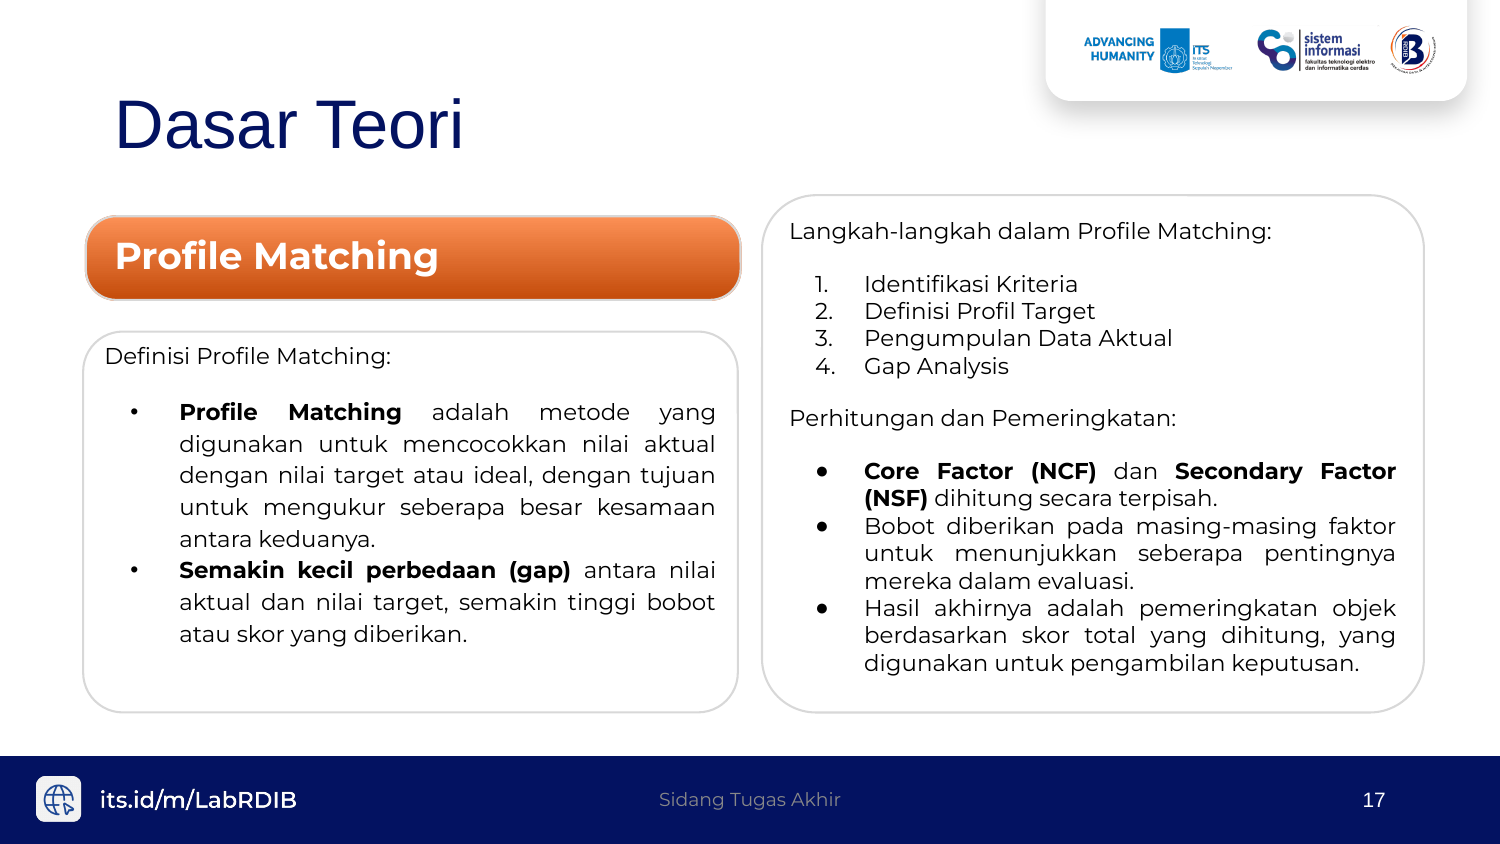

# Dasar Teori
Langkah-langkah dalam Profile Matching:
Identifikasi Kriteria
Definisi Profil Target
Pengumpulan Data Aktual
Gap Analysis
Perhitungan dan Pemeringkatan:
Core Factor (NCF) dan Secondary Factor (NSF) dihitung secara terpisah.
Bobot diberikan pada masing-masing faktor untuk menunjukkan seberapa pentingnya mereka dalam evaluasi.
Hasil akhirnya adalah pemeringkatan objek berdasarkan skor total yang dihitung, yang digunakan untuk pengambilan keputusan.
Profile Matching

Definisi Profile Matching:
Profile Matching adalah metode yang digunakan untuk mencocokkan nilai aktual dengan nilai target atau ideal, dengan tujuan untuk mengukur seberapa besar kesamaan antara keduanya.
Semakin kecil perbedaan (gap) antara nilai aktual dan nilai target, semakin tinggi bobot atau skor yang diberikan.

Sidang Tugas Akhir
17